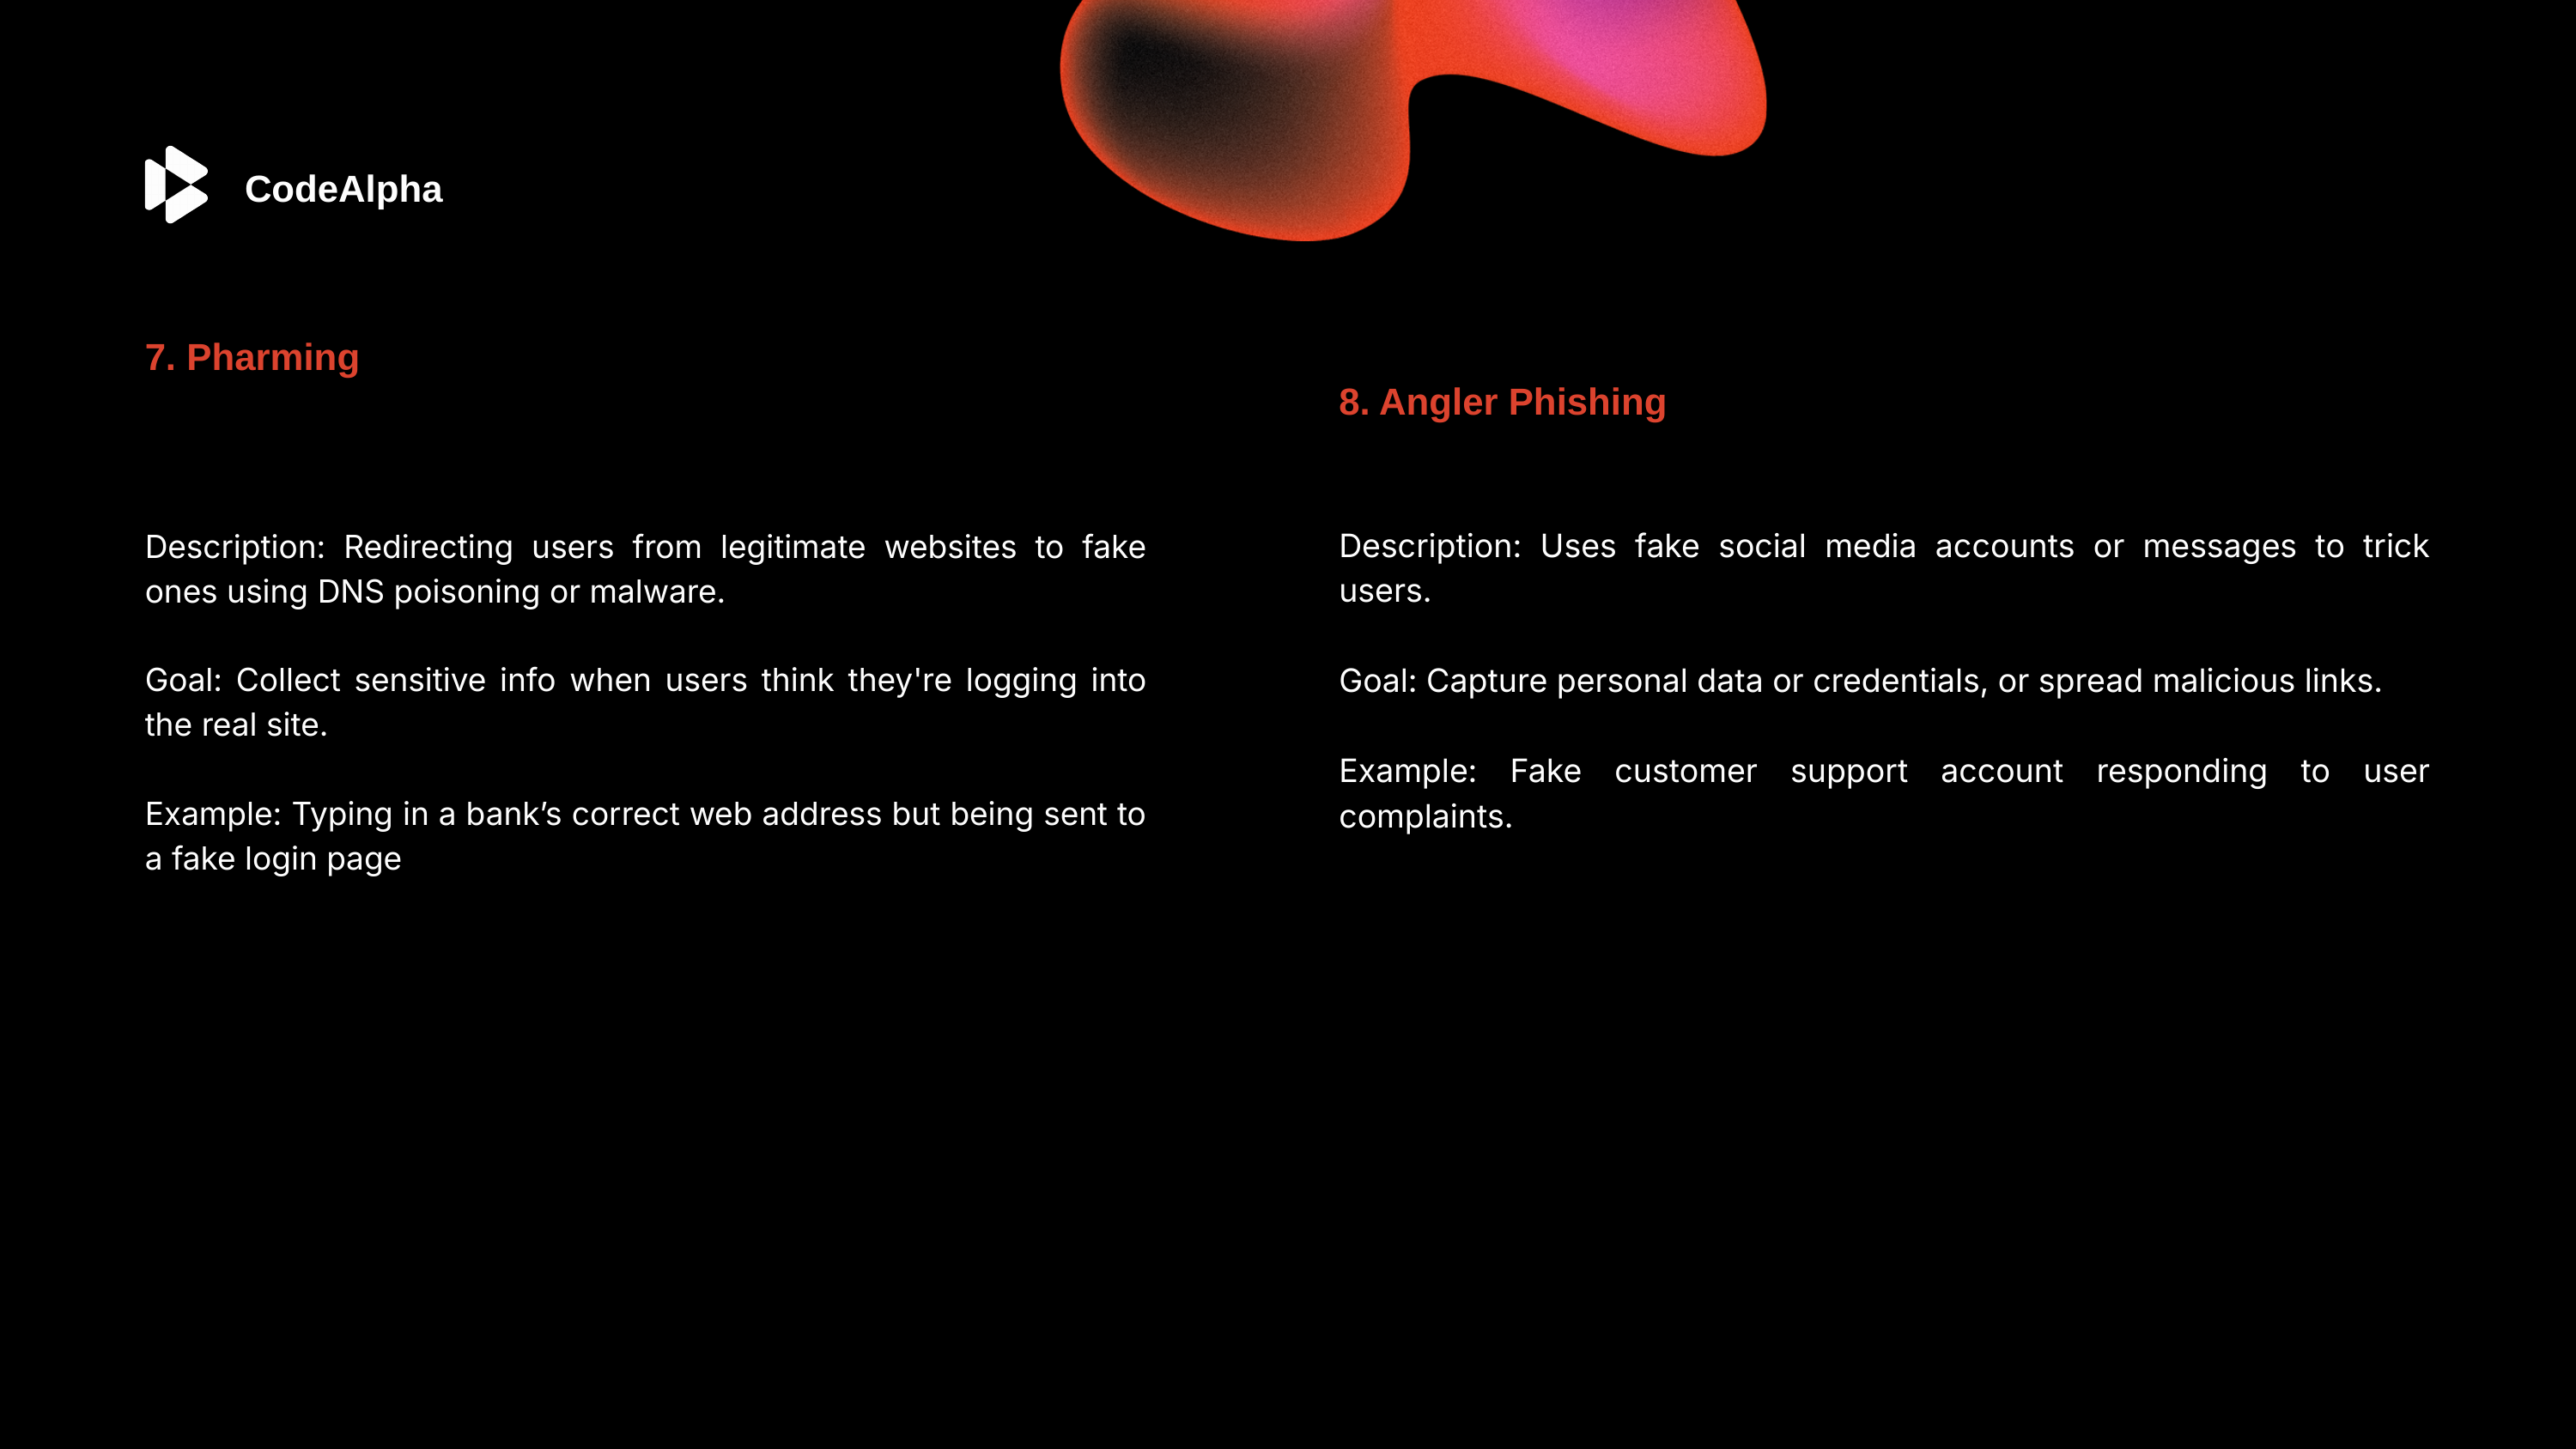

CodeAlpha
7. Pharming
8. Angler Phishing
Description: Uses fake social media accounts or messages to trick users.

Goal: Capture personal data or credentials, or spread malicious links.

Example: Fake customer support account responding to user complaints.
Description: Redirecting users from legitimate websites to fake ones using DNS poisoning or malware.

Goal: Collect sensitive info when users think they're logging into the real site.

Example: Typing in a bank’s correct web address but being sent to a fake login page